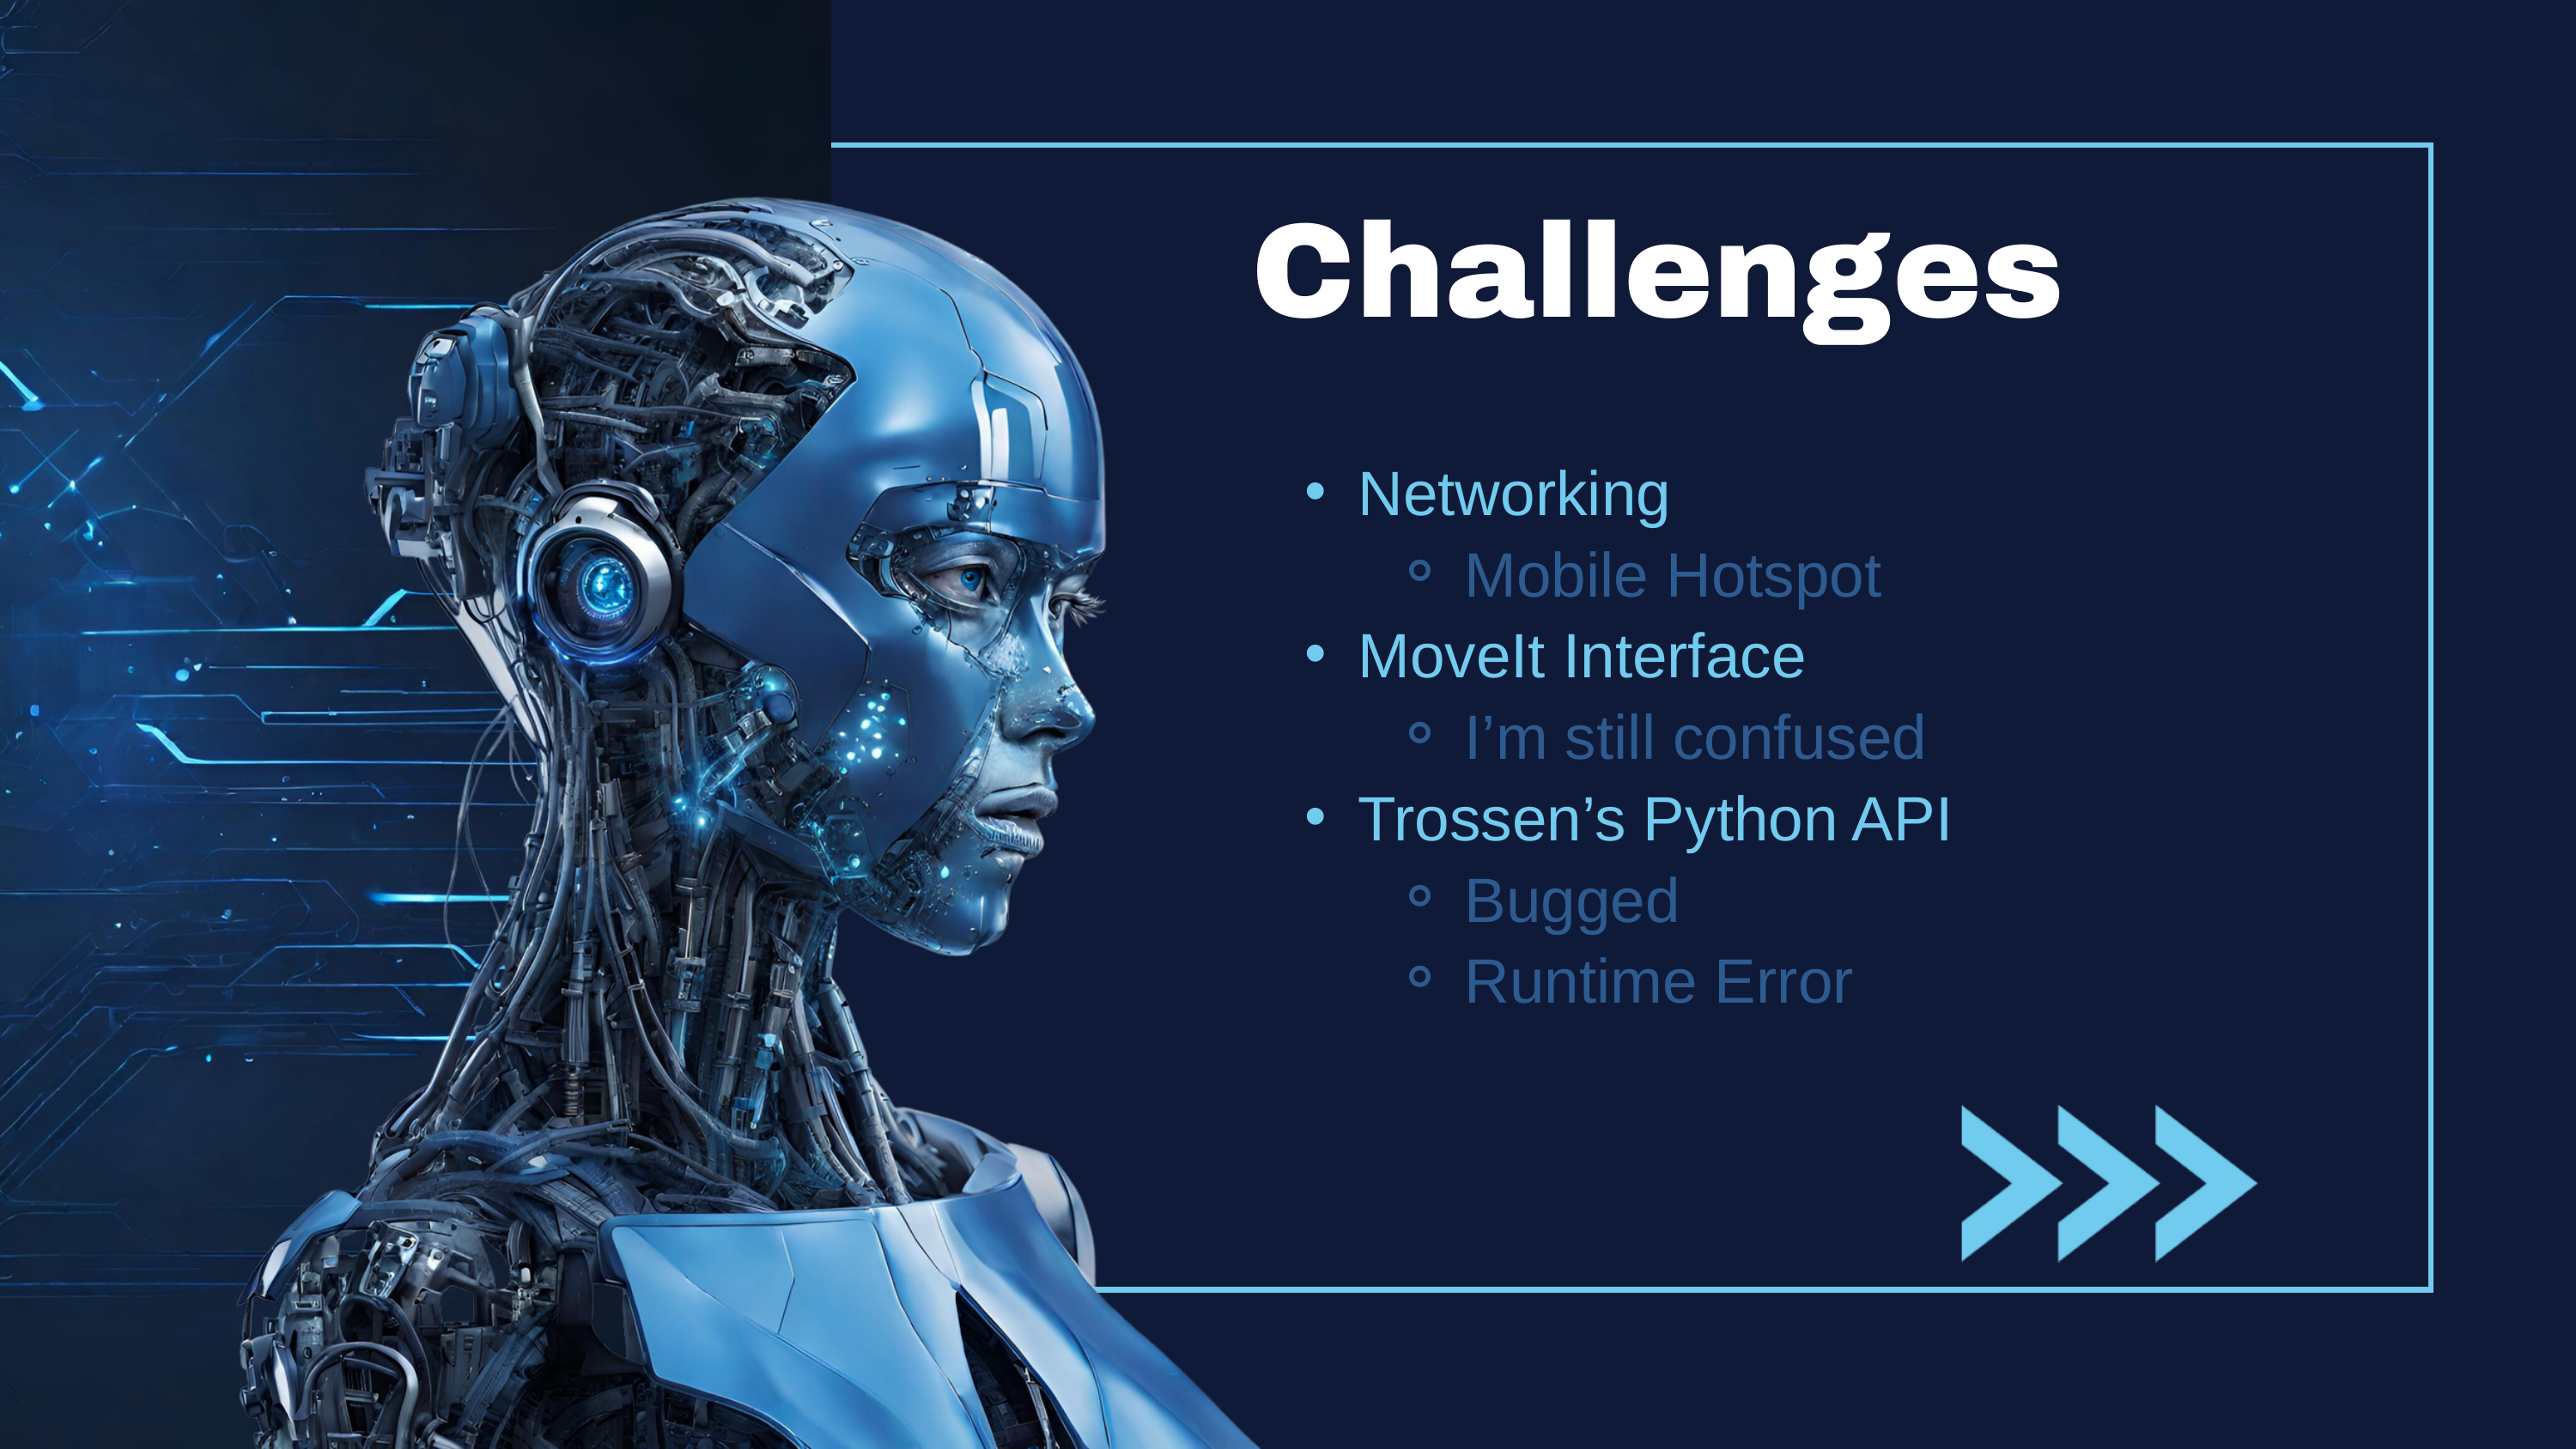

Challenges
Networking
Mobile Hotspot
MoveIt Interface
I’m still confused
Trossen’s Python API
Bugged
Runtime Error